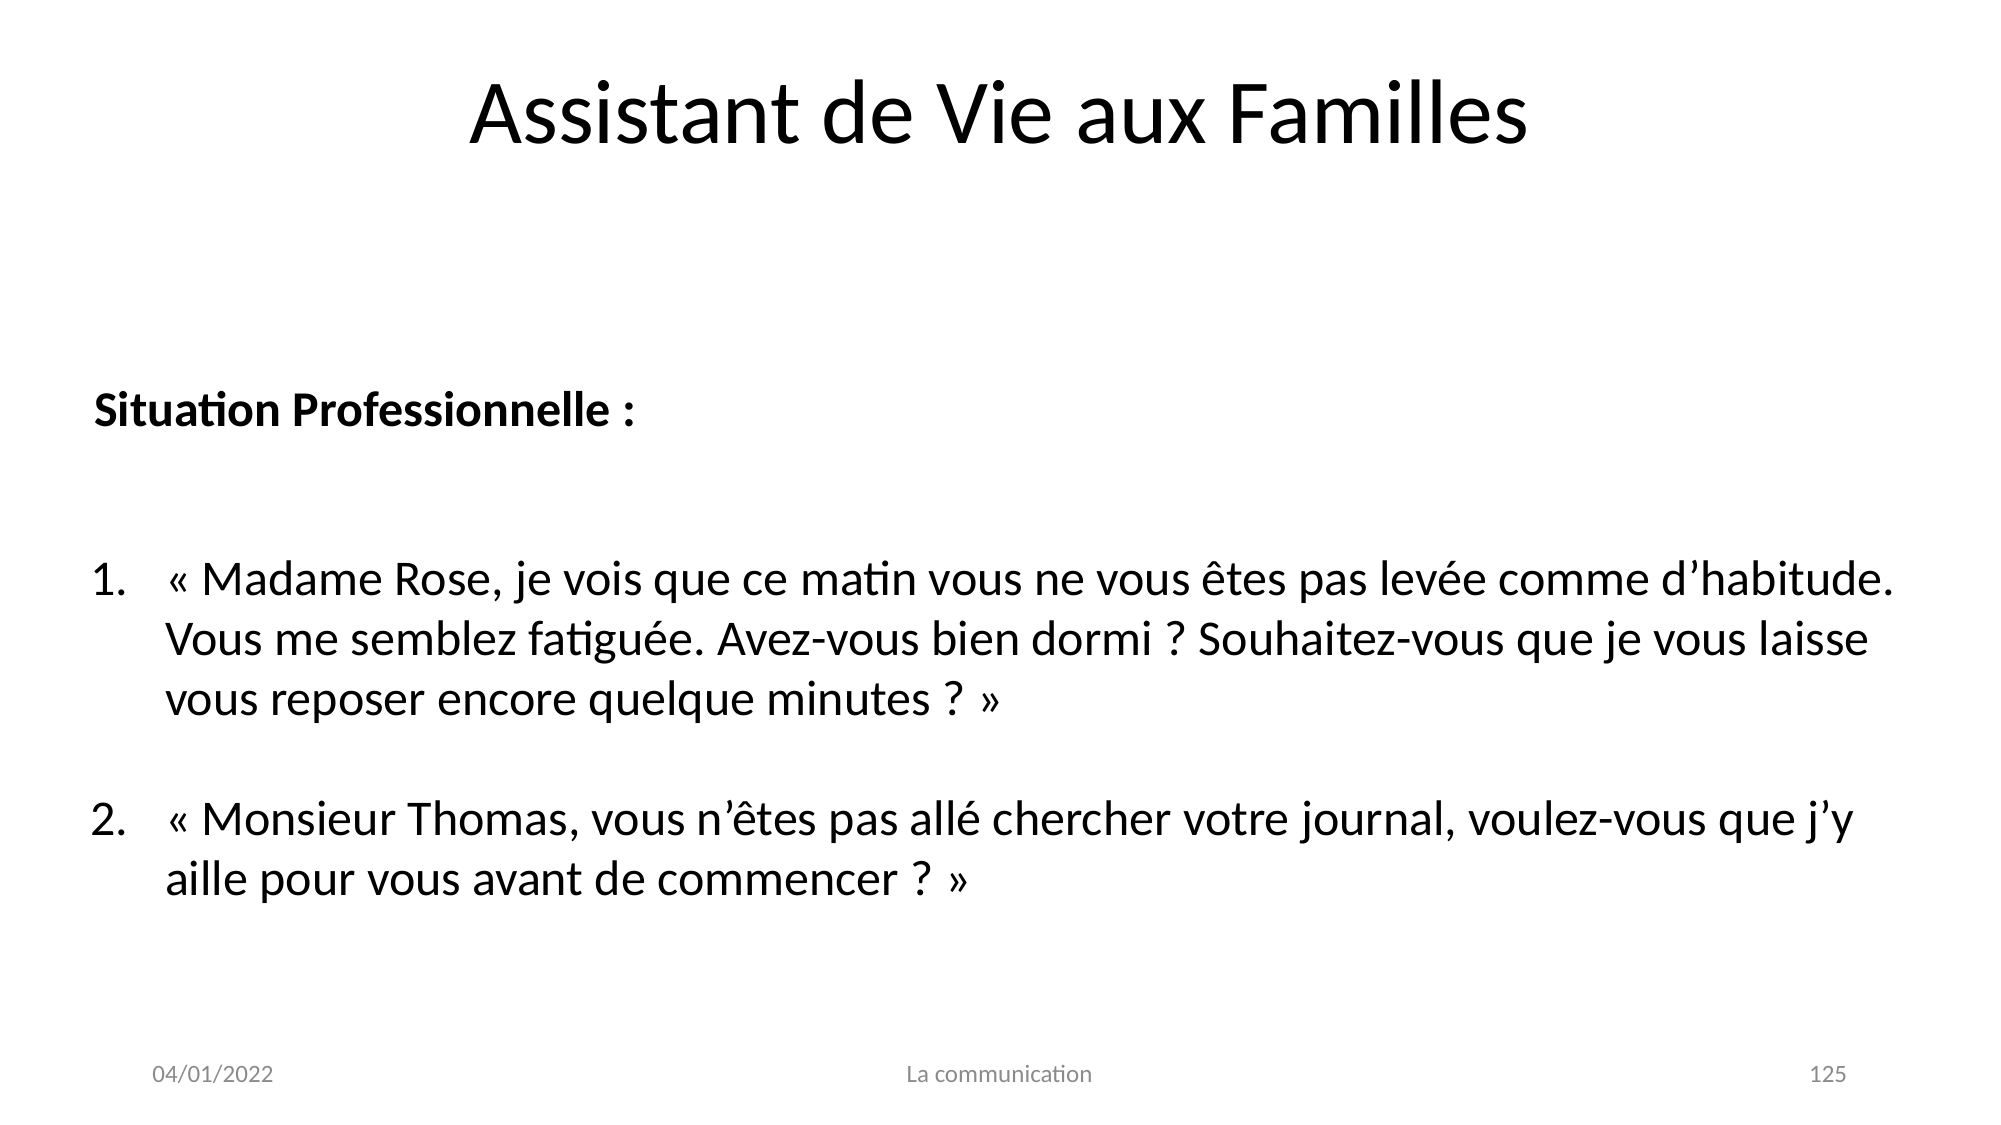

Assistant de Vie aux Familles
Situation Professionnelle :

« Madame Rose, je vois que ce matin vous ne vous êtes pas levée comme d’habitude. Vous me semblez fatiguée. Avez-vous bien dormi ? Souhaitez-vous que je vous laisse vous reposer encore quelque minutes ? »

« Monsieur Thomas, vous n’êtes pas allé chercher votre journal, voulez-vous que j’y aille pour vous avant de commencer ? »
04/01/2022
La communication
125